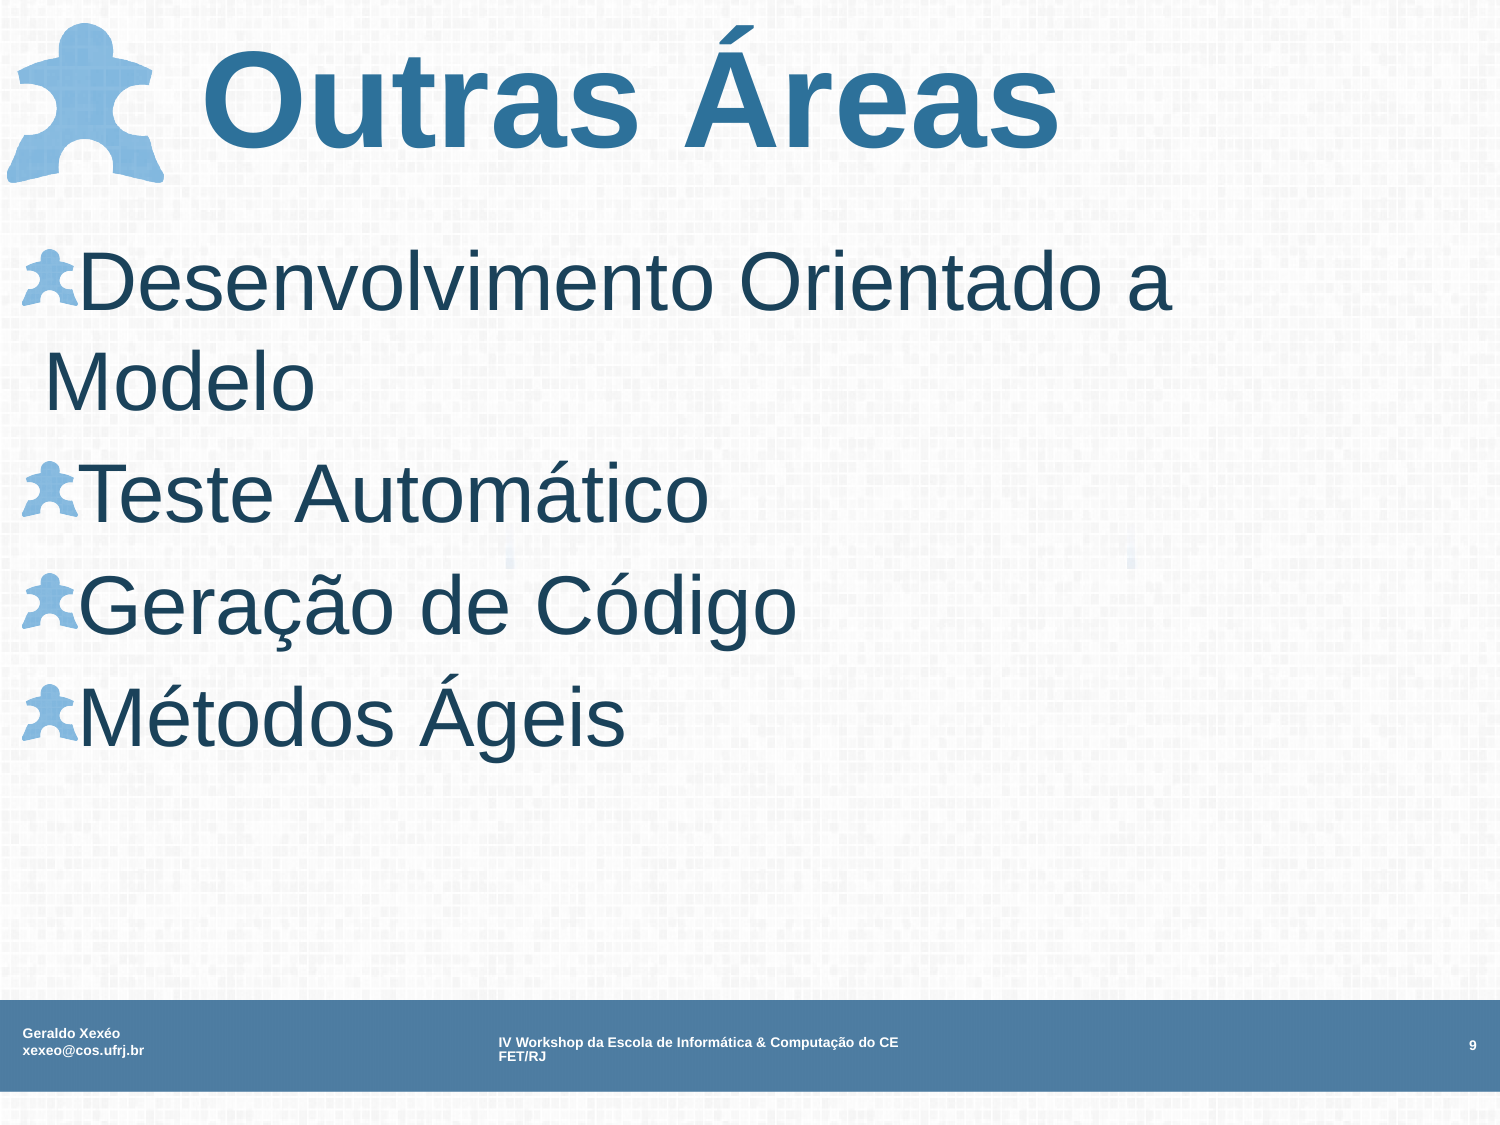

# Outras Áreas
Desenvolvimento Orientado a Modelo
Teste Automático
Geração de Código
Métodos Ágeis

Geraldo Xexéo  xexeo@cos.ufrj.br
IV Workshop da Escola de Informática & Computação do CEFET/RJ
9